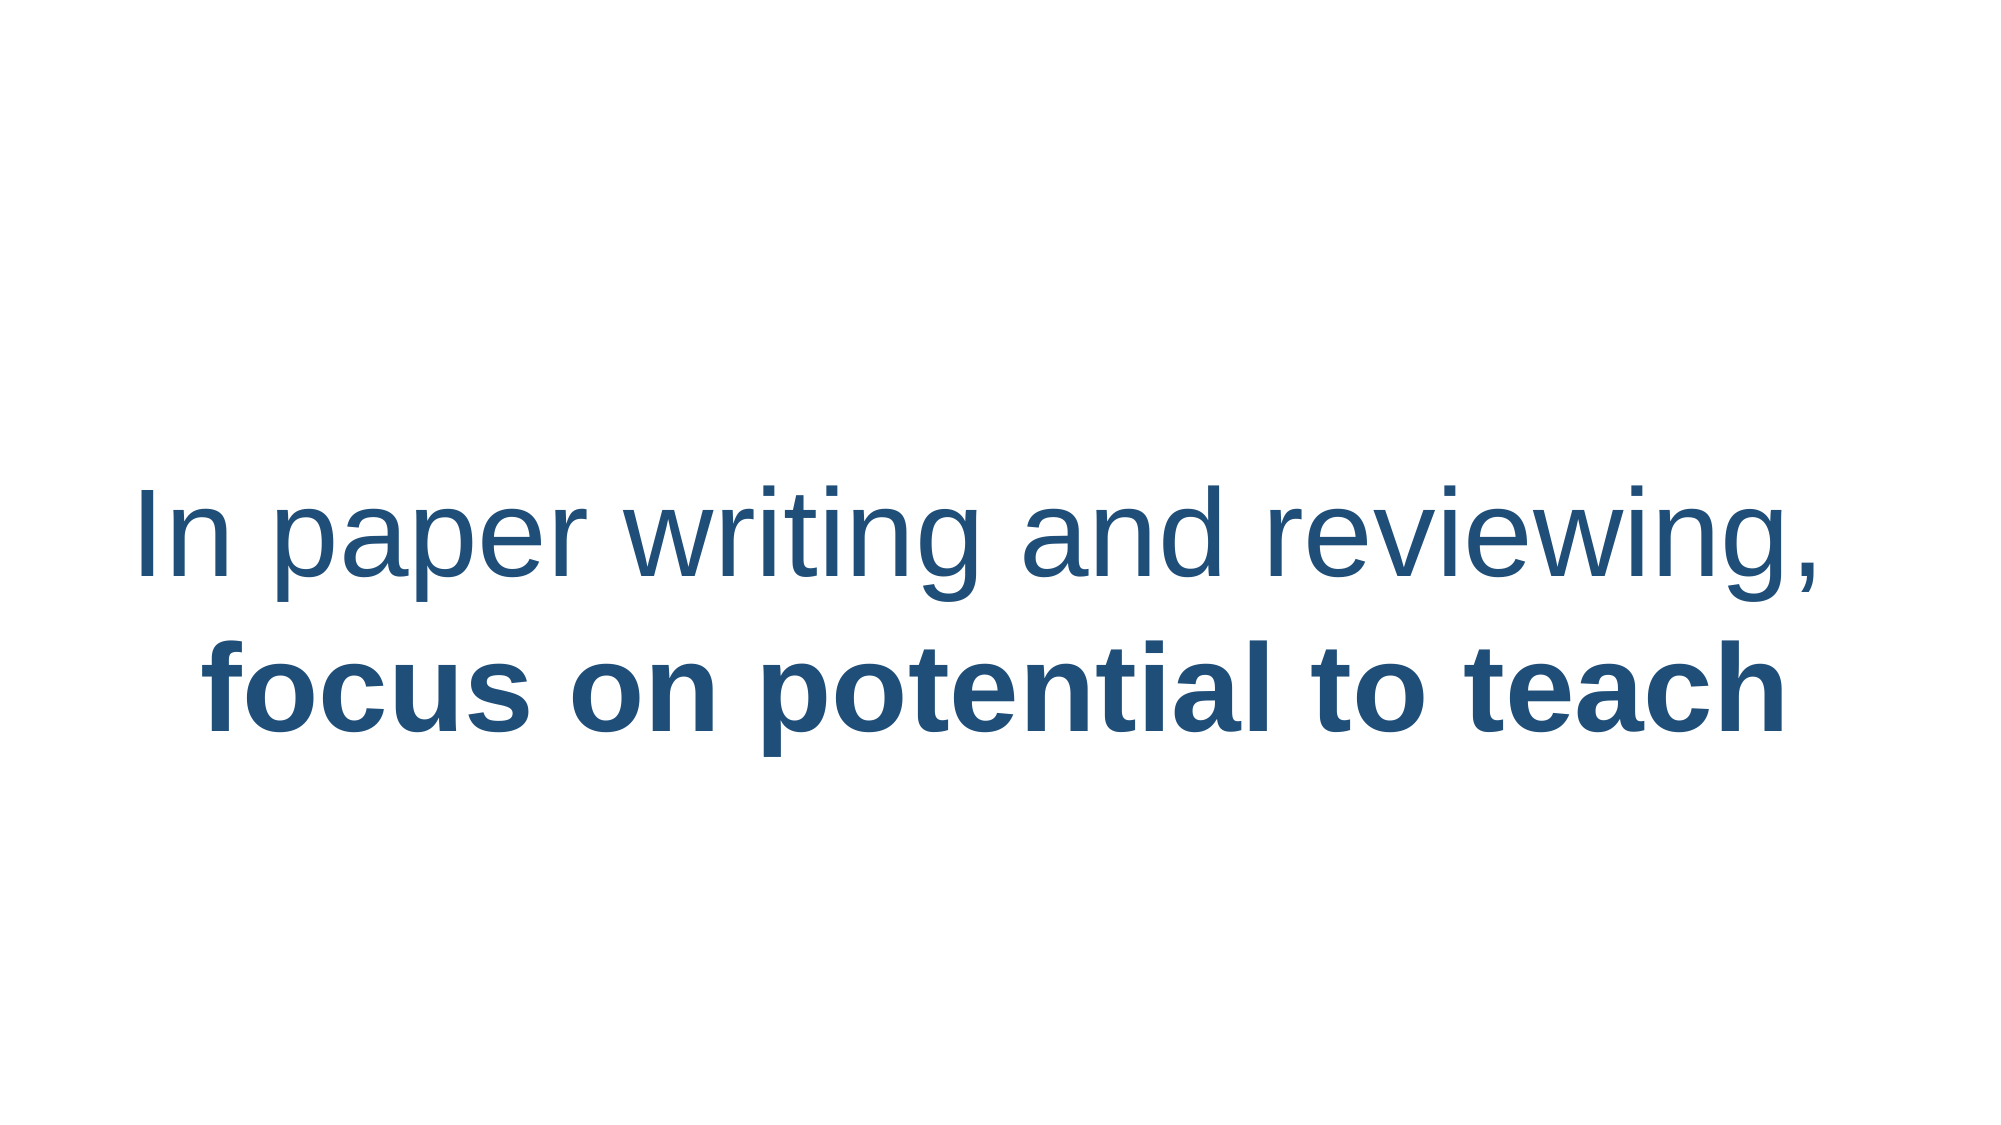

#

In paper writing and reviewing,
focus on potential to teach